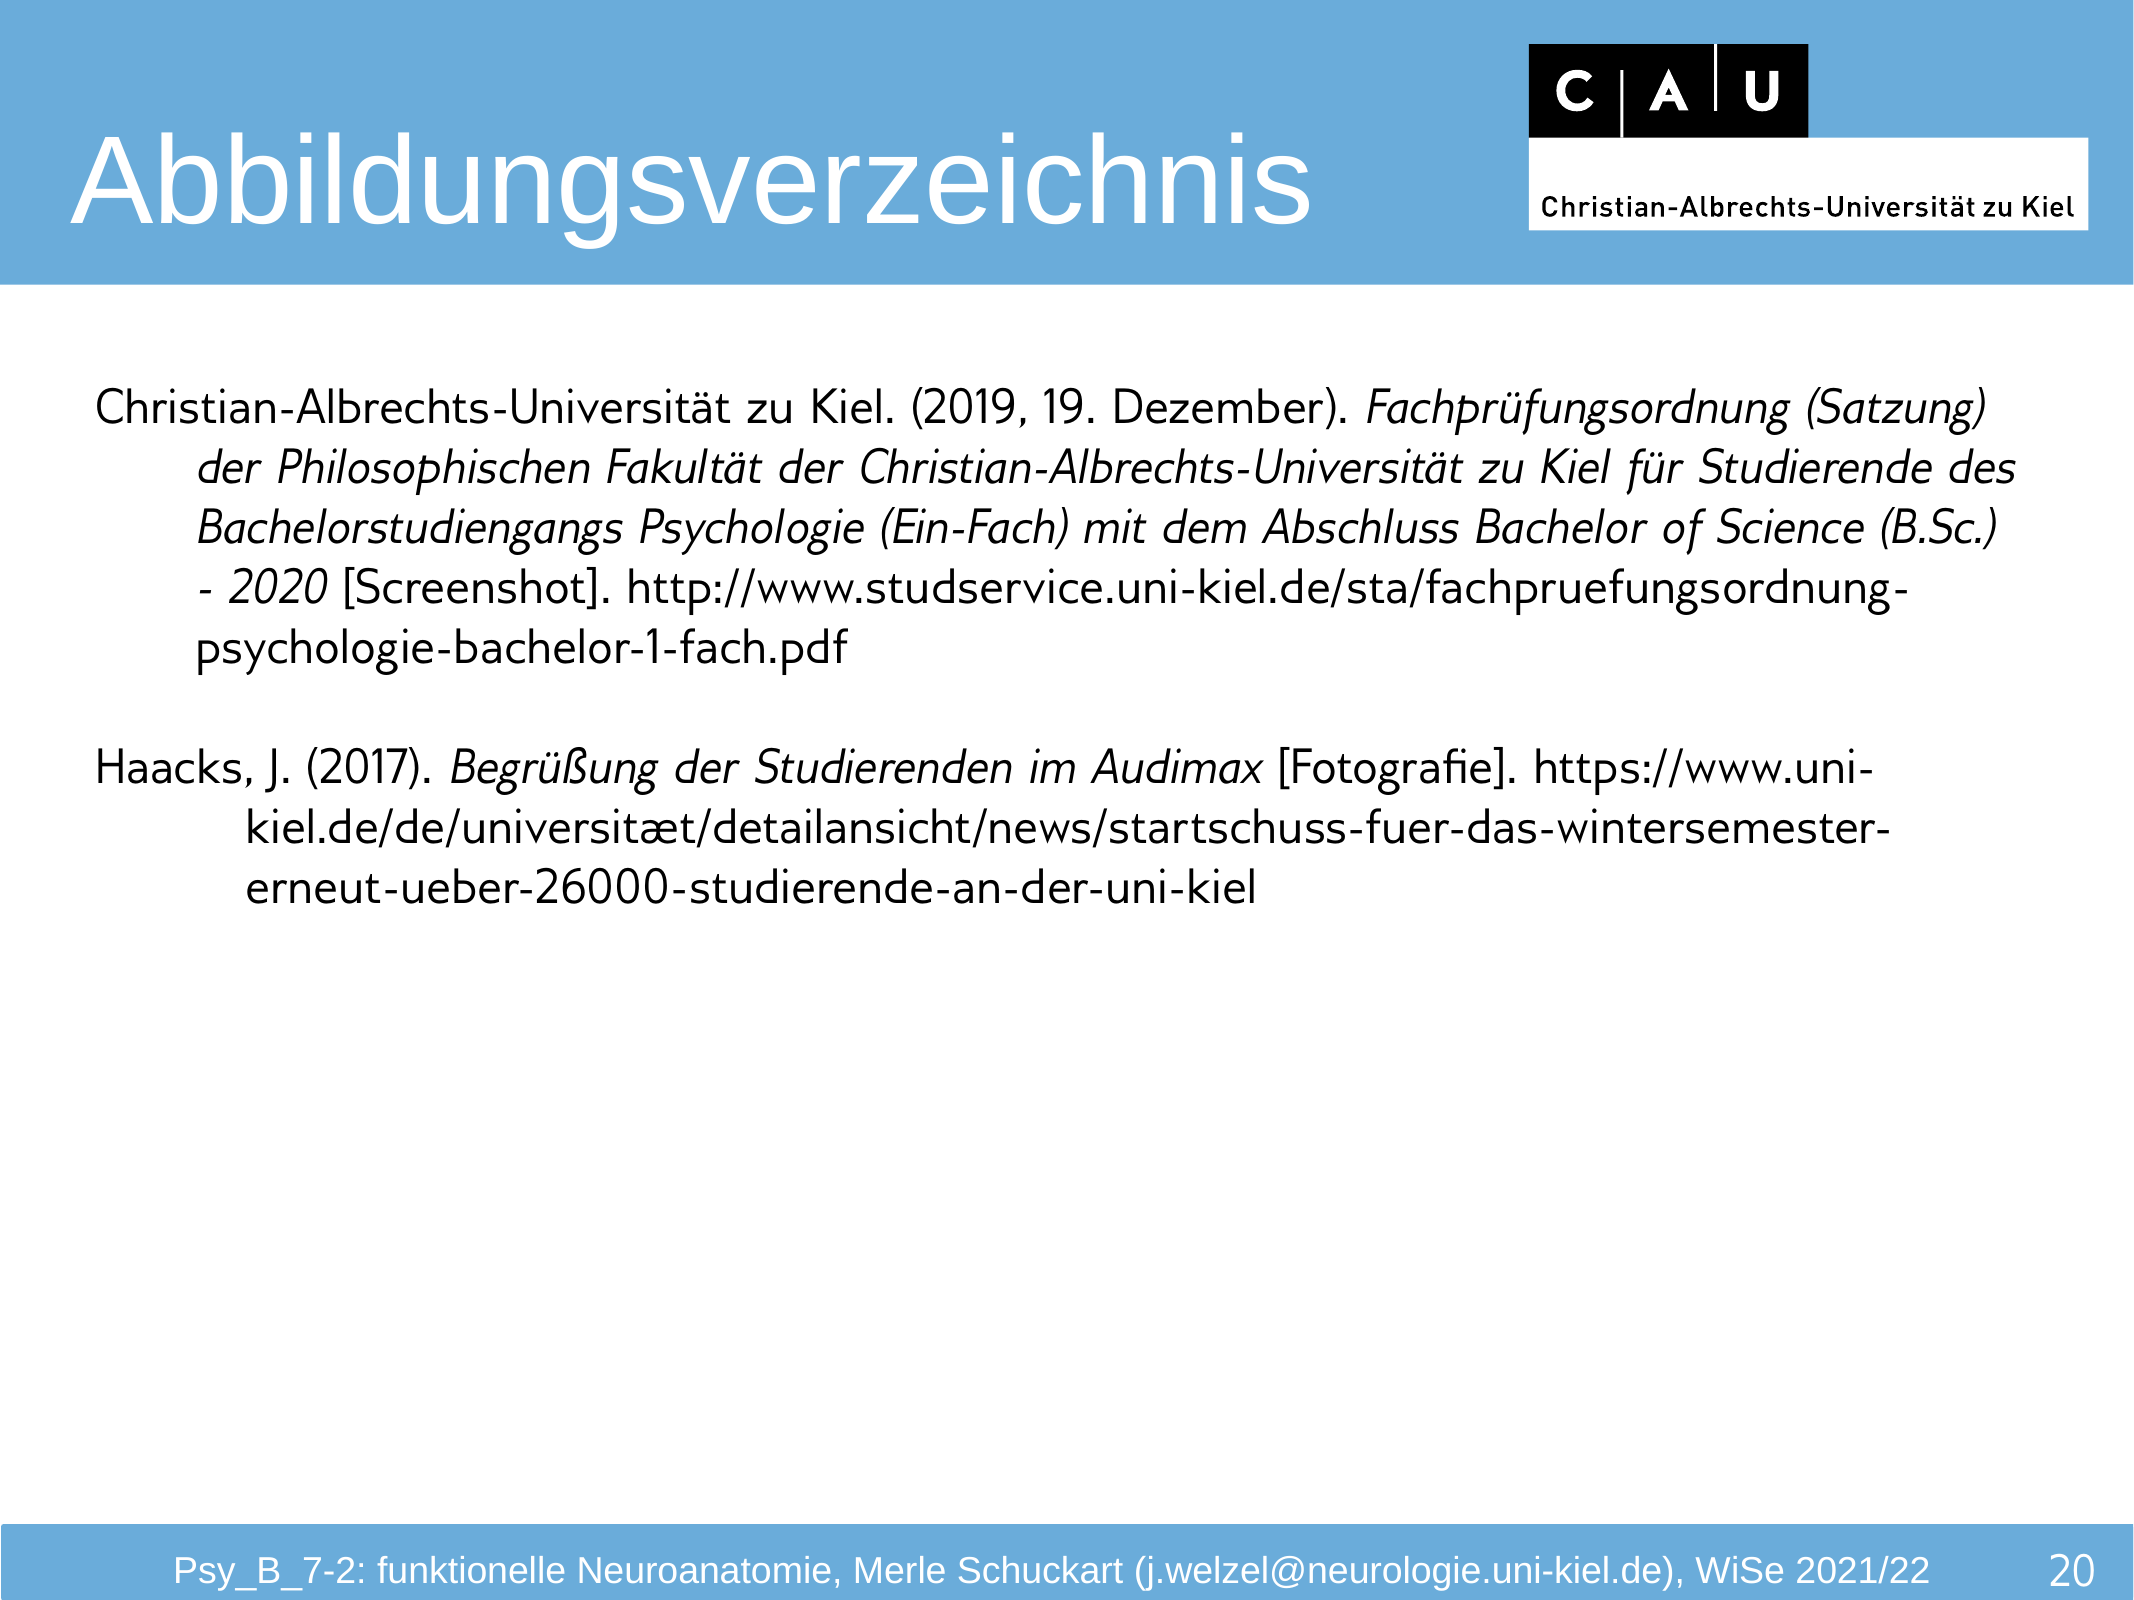

Abbildungsverzeichnis
Christian-Albrechts-Universität zu Kiel. (2019, 19. Dezember). Fachprüfungsordnung (Satzung) der Philosophischen Fakultät der Christian-Albrechts-Universität zu Kiel für Studierende des Bachelorstudiengangs Psychologie (Ein-Fach) mit dem Abschluss Bachelor of Science (B.Sc.) - 2020 [Screenshot]. http://www.studservice.uni-kiel.de/sta/fachpruefungsordnung-psychologie-bachelor-1-fach.pdf

Haacks, J. (2017). Begrüßung der Studierenden im Audimax [Fotografie]. https://www.uni-kiel.de/de/universitaet/detailansicht/news/startschuss-fuer-das-wintersemester-erneut-ueber-26000-studierende-an-der-uni-kiel

20
Psy_B_7-2: funktionelle Neuroanatomie, Merle Schuckart (j.welzel@neurologie.uni-kiel.de), WiSe 2021/22
20